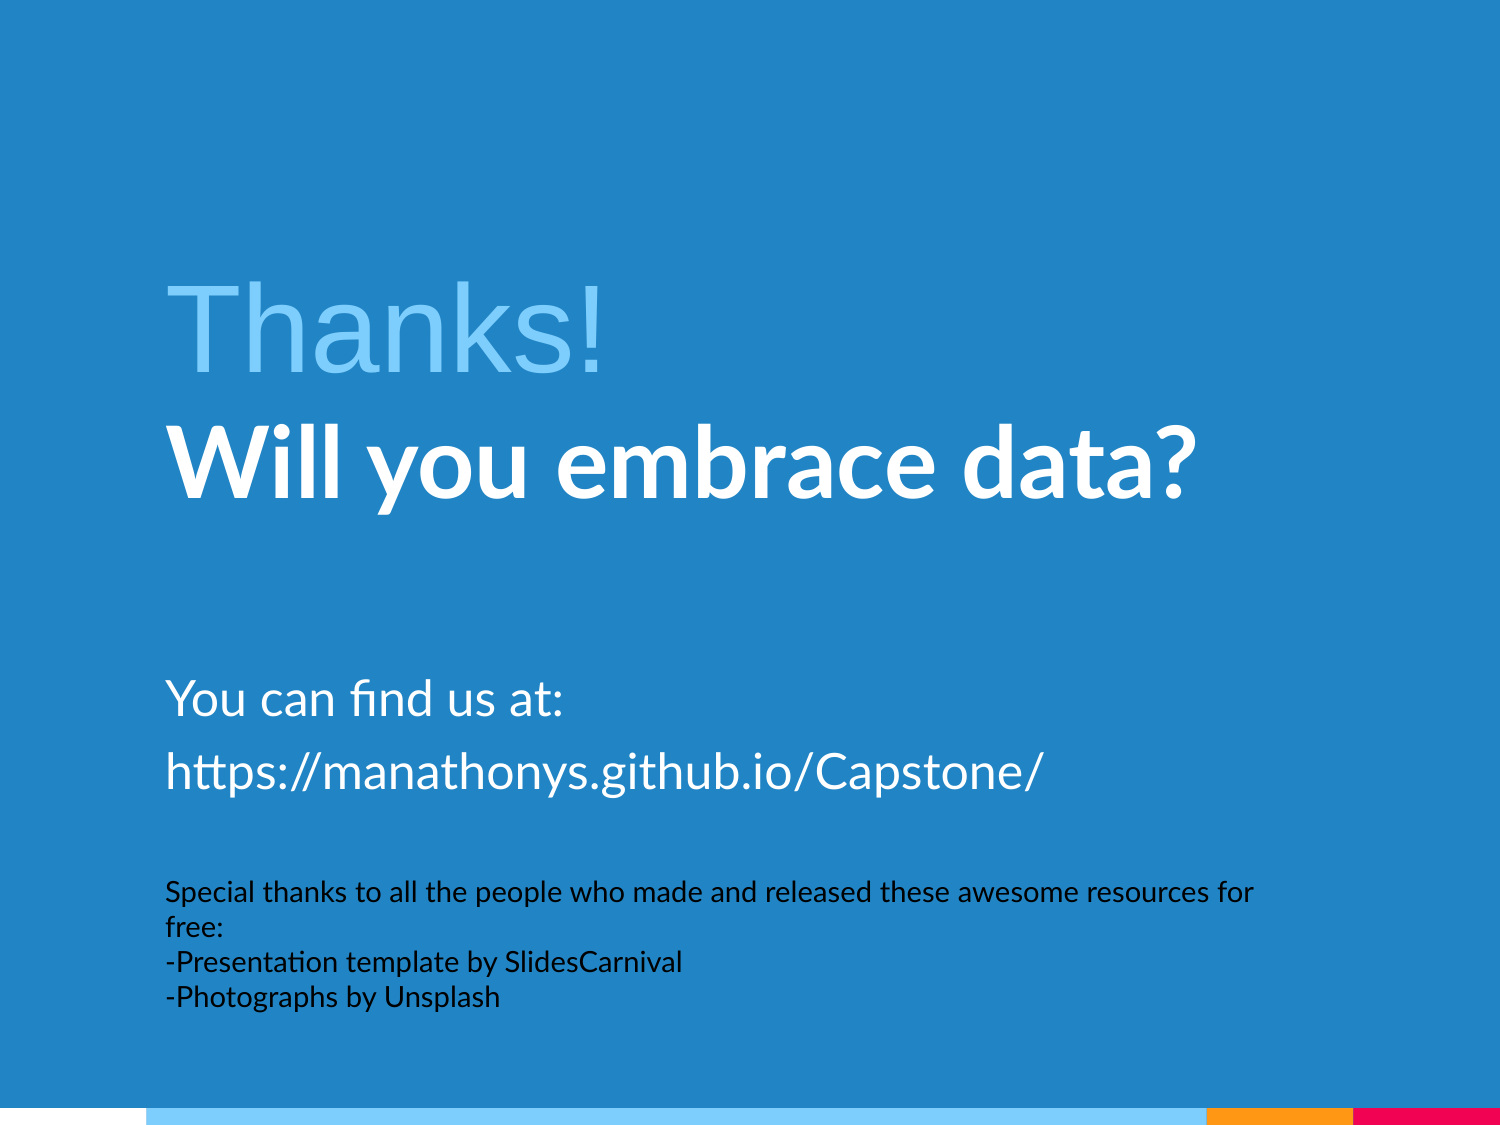

Thanks!
Will you embrace data?
You can find us at:
https://manathonys.github.io/Capstone/

Special thanks to all the people who made and released these awesome resources for free:
-Presentation template by SlidesCarnival
-Photographs by Unsplash